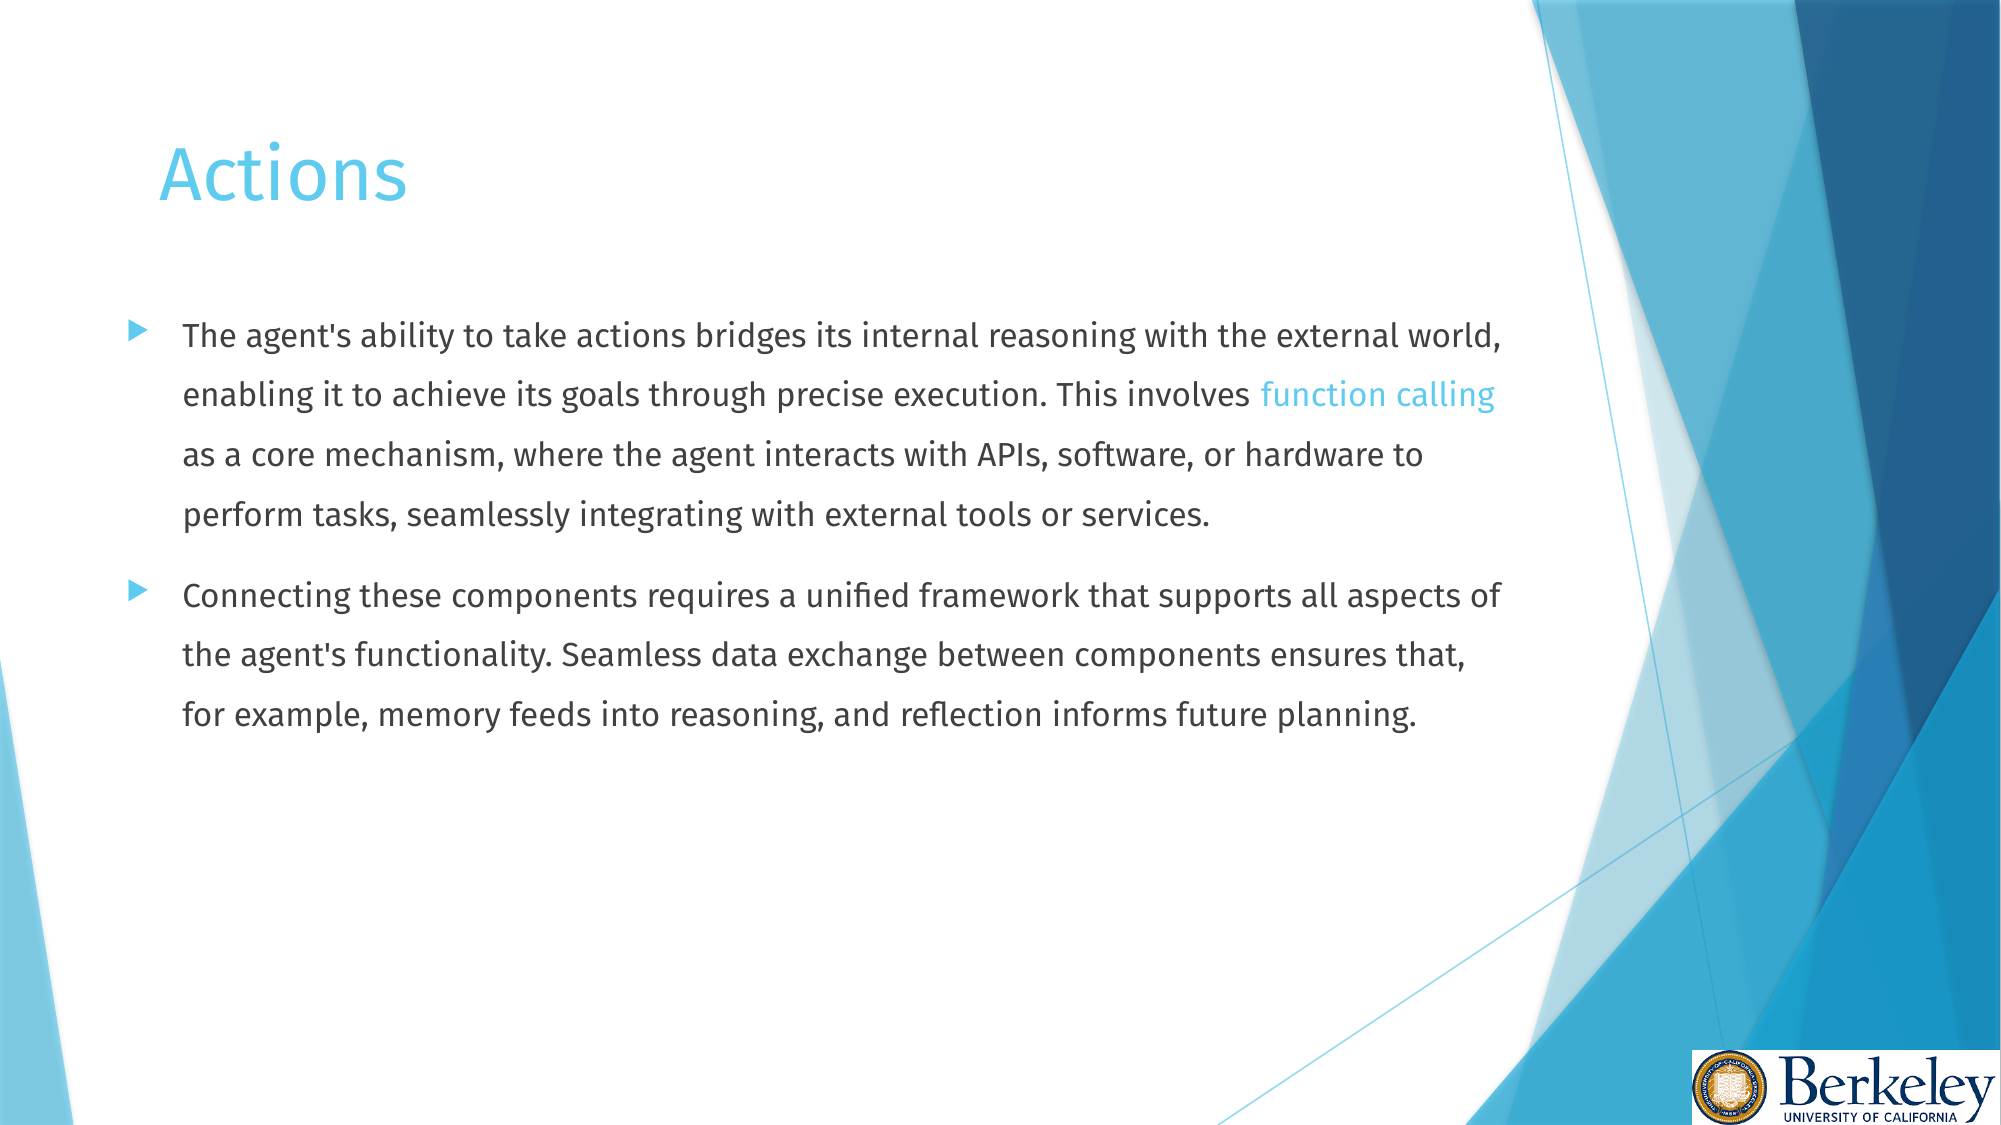

# Actions
The agent's ability to take actions bridges its internal reasoning with the external world, enabling it to achieve its goals through precise execution. This involves function calling as a core mechanism, where the agent interacts with APIs, software, or hardware to perform tasks, seamlessly integrating with external tools or services.
Connecting these components requires a unified framework that supports all aspects of the agent's functionality. Seamless data exchange between components ensures that, for example, memory feeds into reasoning, and reflection informs future planning.